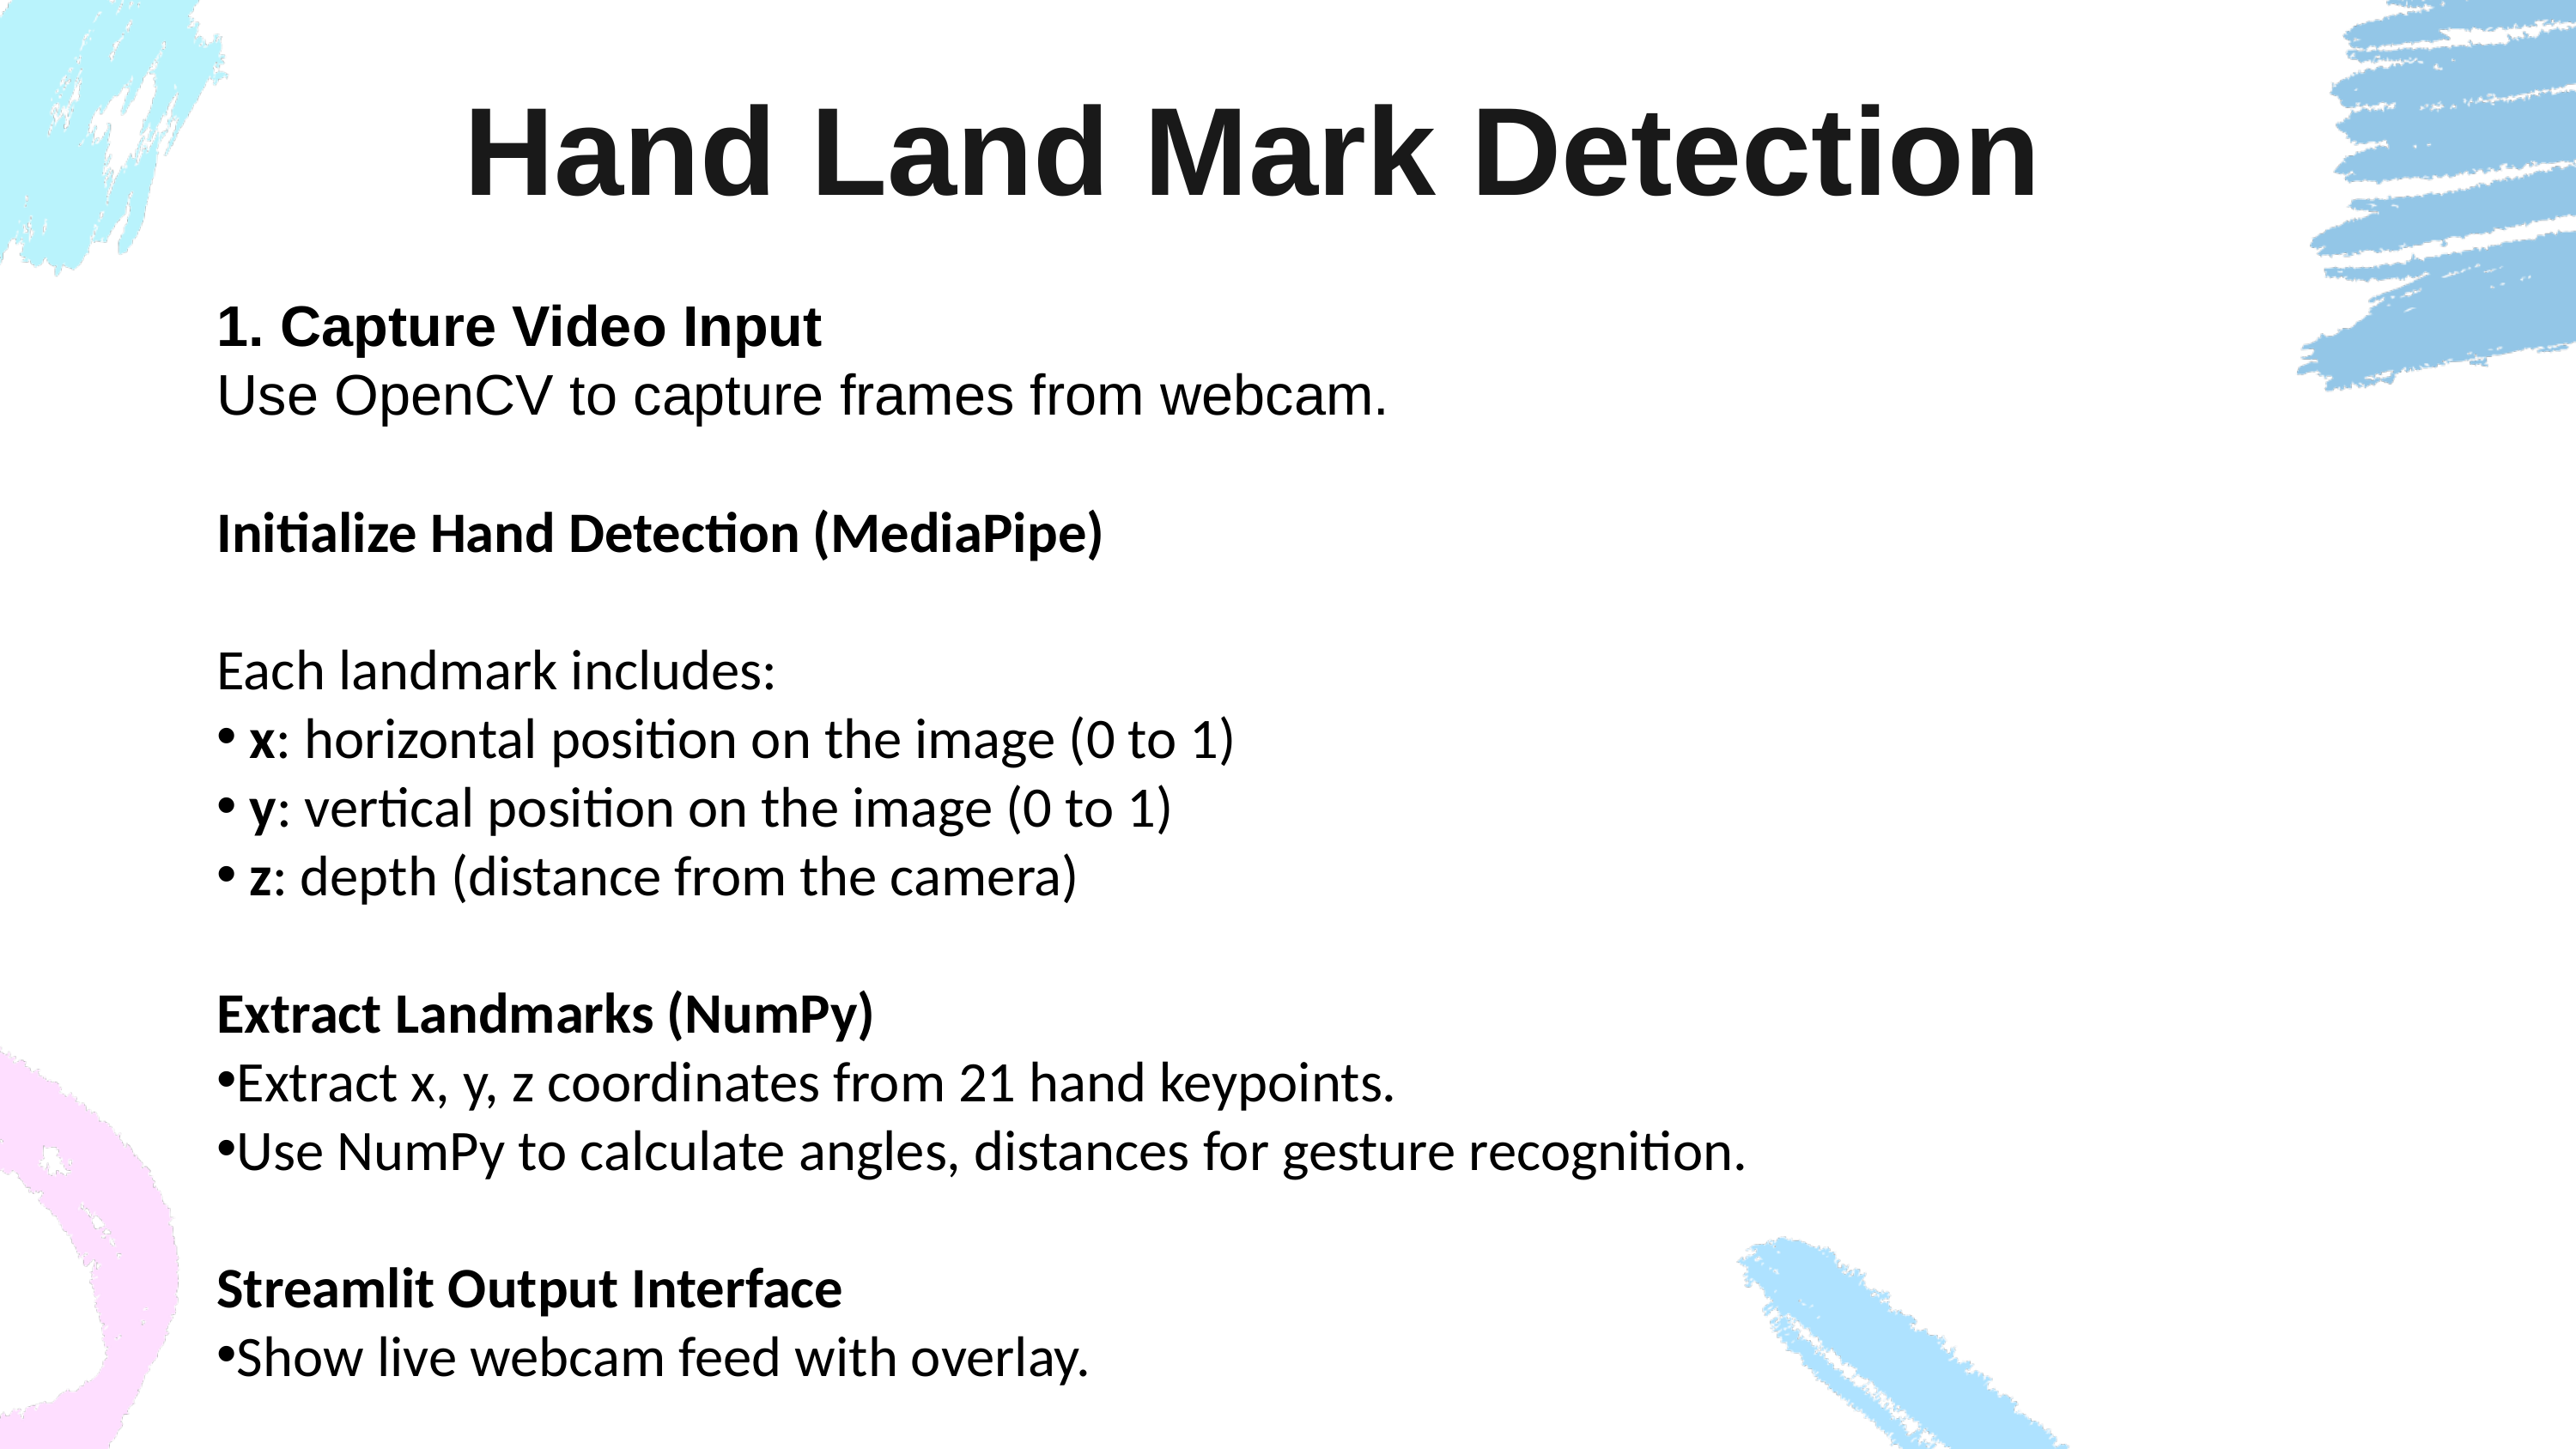

Hand Land Mark Detection

1. Capture Video Input
Use OpenCV to capture frames from webcam.

Initialize Hand Detection (MediaPipe)

Each landmark includes:
 x: horizontal position on the image (0 to 1)
 y: vertical position on the image (0 to 1)
 z: depth (distance from the camera)

Extract Landmarks (NumPy)
Extract x, y, z coordinates from 21 hand keypoints.
Use NumPy to calculate angles, distances for gesture recognition.

Streamlit Output Interface
Show live webcam feed with overlay.